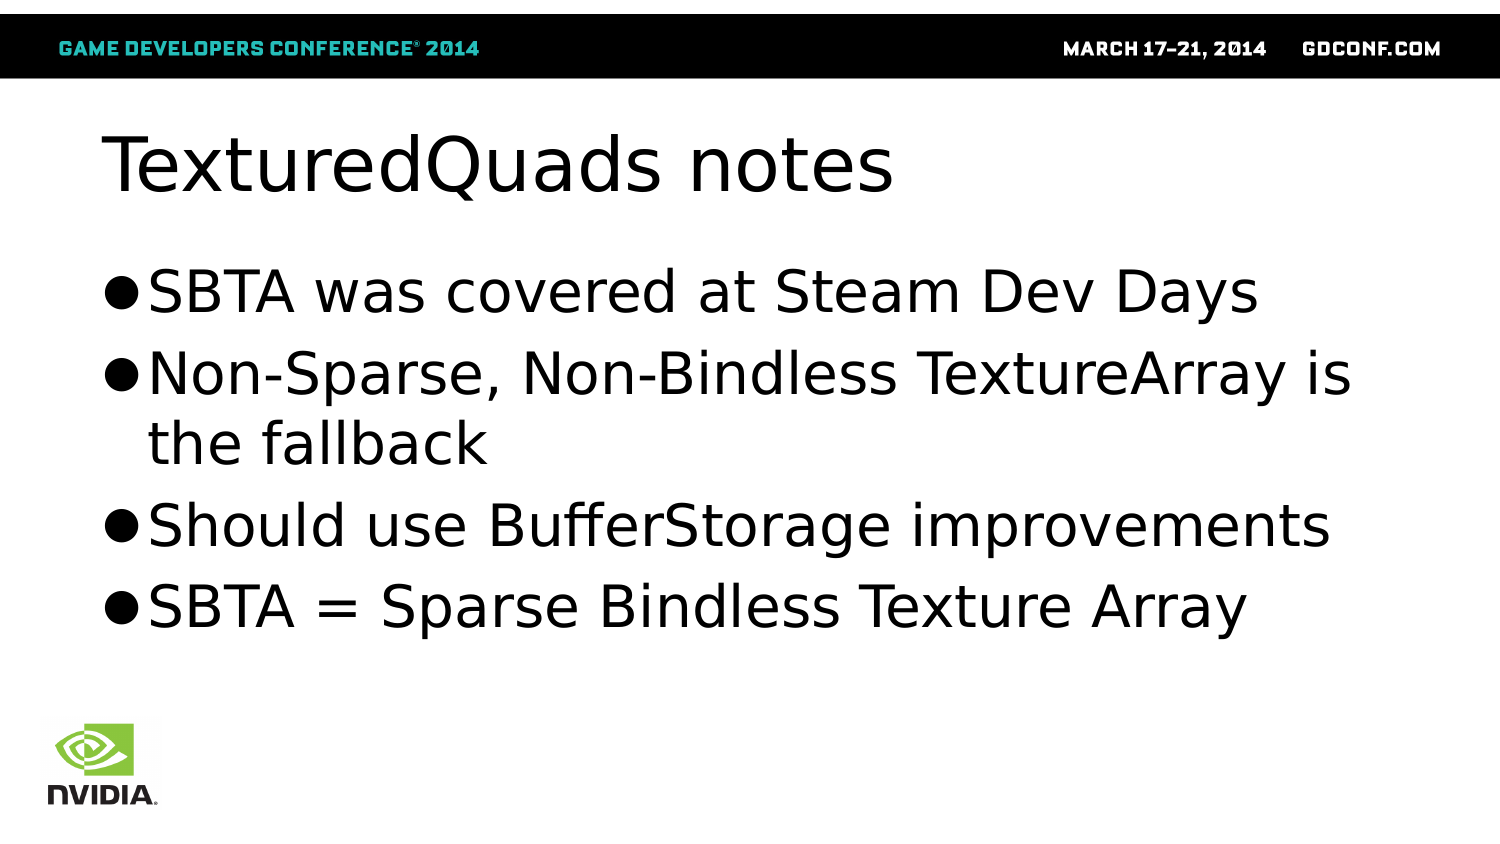

# TexturedQuads notes
SBTA was covered at Steam Dev Days
Non-Sparse, Non-Bindless TextureArray is the fallback
Should use BufferStorage improvements
SBTA = Sparse Bindless Texture Array